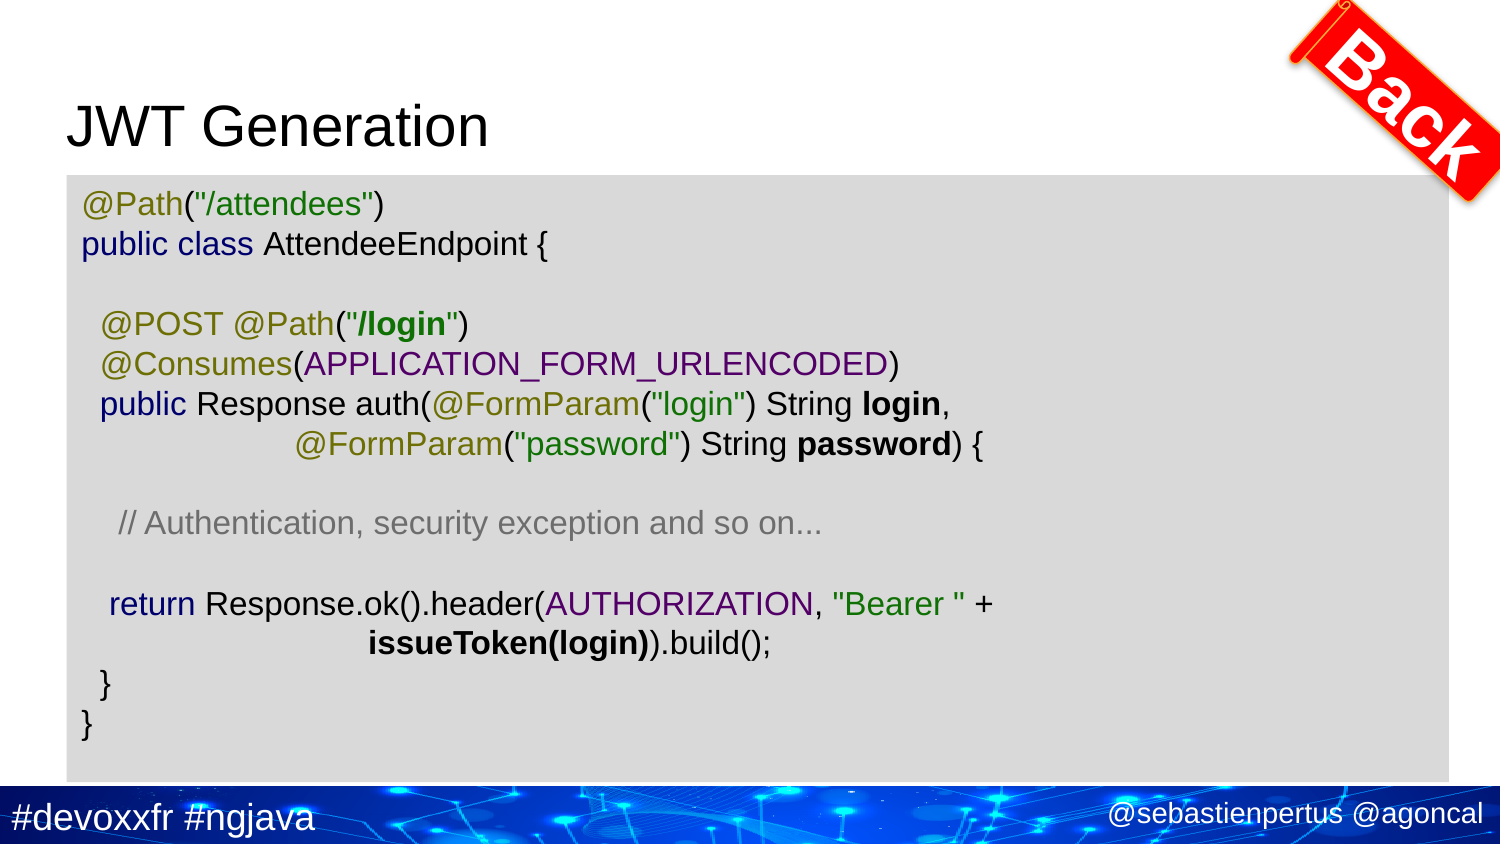

Back
# JWT Generation
@Path("/attendees")
public class AttendeeEndpoint {
  @POST @Path("/login")
  @Consumes(APPLICATION_FORM_URLENCODED)
  public Response auth(@FormParam("login") String login,
                       @FormParam("password") String password) {
    // Authentication, security exception and so on...

   return Response.ok().header(AUTHORIZATION, "Bearer " +
                               issueToken(login)).build();
  }
}